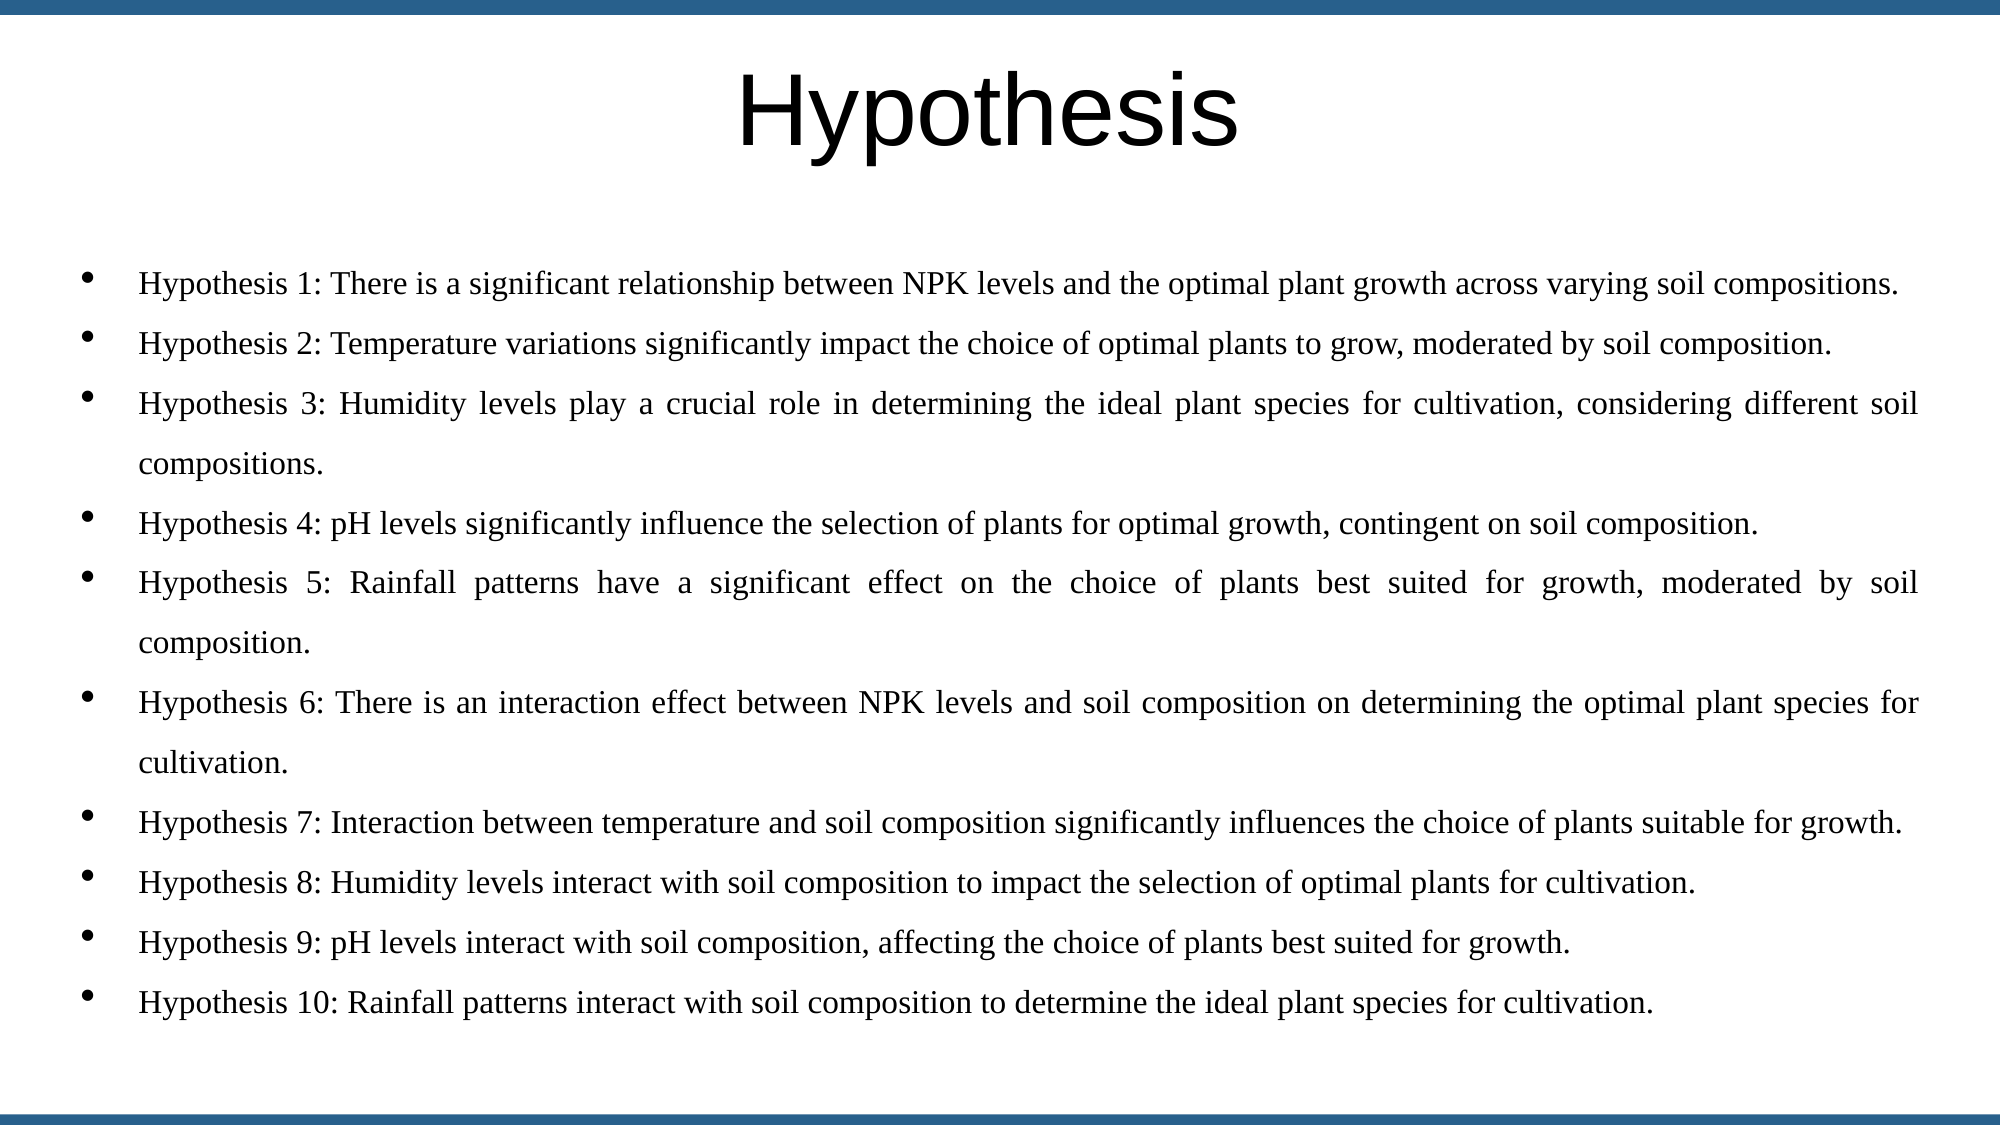

Hypothesis
Hypothesis 1: There is a significant relationship between NPK levels and the optimal plant growth across varying soil compositions.
Hypothesis 2: Temperature variations significantly impact the choice of optimal plants to grow, moderated by soil composition.
Hypothesis 3: Humidity levels play a crucial role in determining the ideal plant species for cultivation, considering different soil compositions.
Hypothesis 4: pH levels significantly influence the selection of plants for optimal growth, contingent on soil composition.
Hypothesis 5: Rainfall patterns have a significant effect on the choice of plants best suited for growth, moderated by soil composition.
Hypothesis 6: There is an interaction effect between NPK levels and soil composition on determining the optimal plant species for cultivation.
Hypothesis 7: Interaction between temperature and soil composition significantly influences the choice of plants suitable for growth.
Hypothesis 8: Humidity levels interact with soil composition to impact the selection of optimal plants for cultivation.
Hypothesis 9: pH levels interact with soil composition, affecting the choice of plants best suited for growth.
Hypothesis 10: Rainfall patterns interact with soil composition to determine the ideal plant species for cultivation.